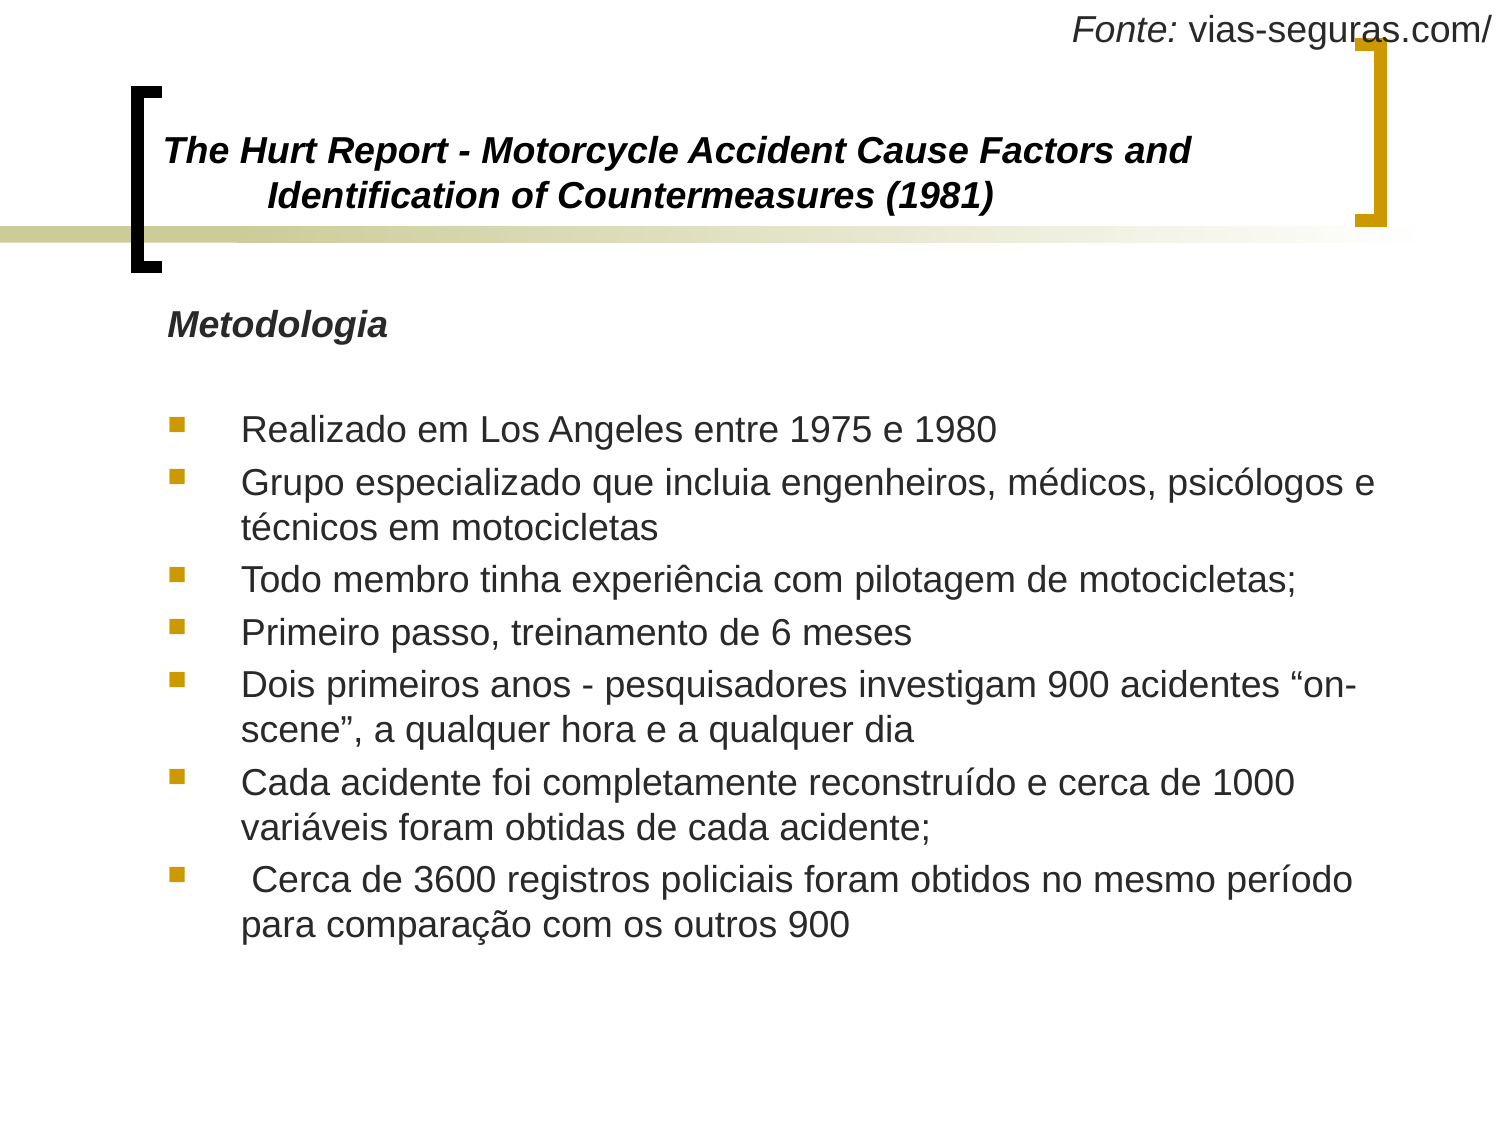

# The Hurt Report - Motorcycle Accident Cause Factors and Identification of Countermeasures (1981)
Metodologia

Realizado em Los Angeles entre 1975 e 1980
Grupo especializado que incluia engenheiros, médicos, psicólogos e técnicos em motocicletas
Todo membro tinha experiência com pilotagem de motocicletas;
Primeiro passo, treinamento de 6 meses
Dois primeiros anos - pesquisadores investigam 900 acidentes “on-scene”, a qualquer hora e a qualquer dia
Cada acidente foi completamente reconstruído e cerca de 1000 variáveis foram obtidas de cada acidente;
 Cerca de 3600 registros policiais foram obtidos no mesmo período para comparação com os outros 900